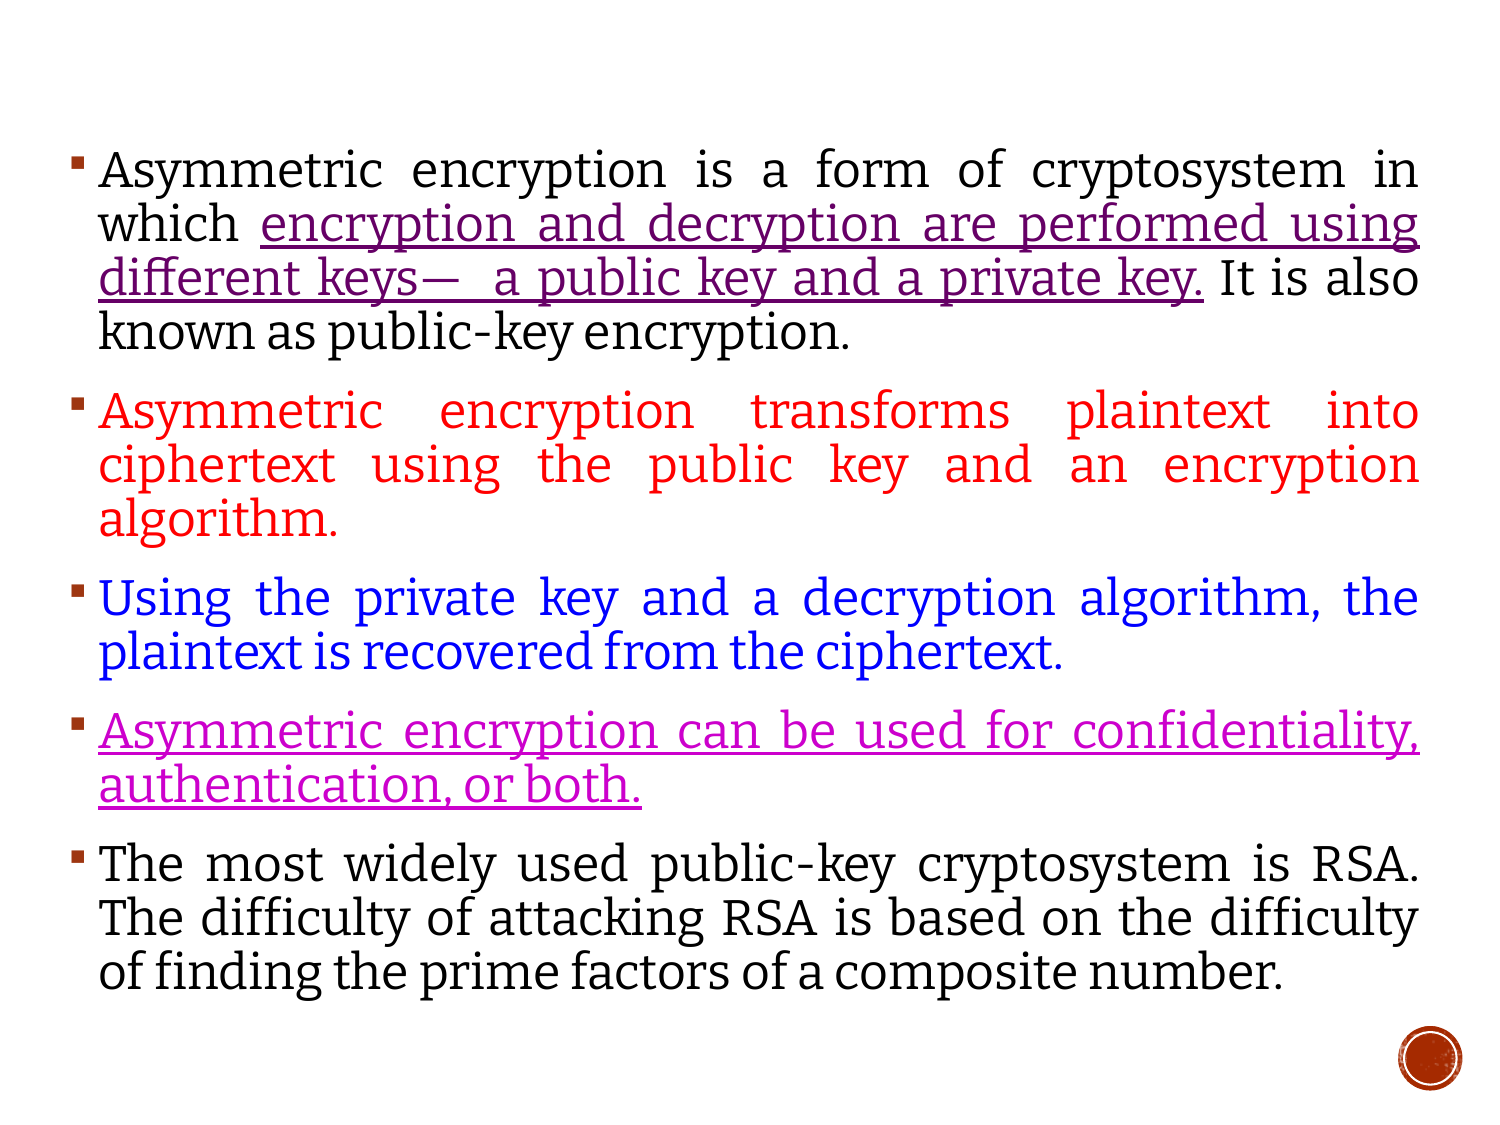

Asymmetric encryption is a form of cryptosystem in which encryption and decryption are performed using different keys—  a public key and a private key. It is also known as public-key encryption.
Asymmetric encryption transforms plaintext into ciphertext using the public key and an encryption algorithm.
Using the private key and a decryption algorithm, the plaintext is recovered from the ciphertext.
Asymmetric encryption can be used for confidentiality, authentication, or both.
The most widely used public-key cryptosystem is RSA. The difficulty of attacking RSA is based on the difficulty of finding the prime factors of a composite number.